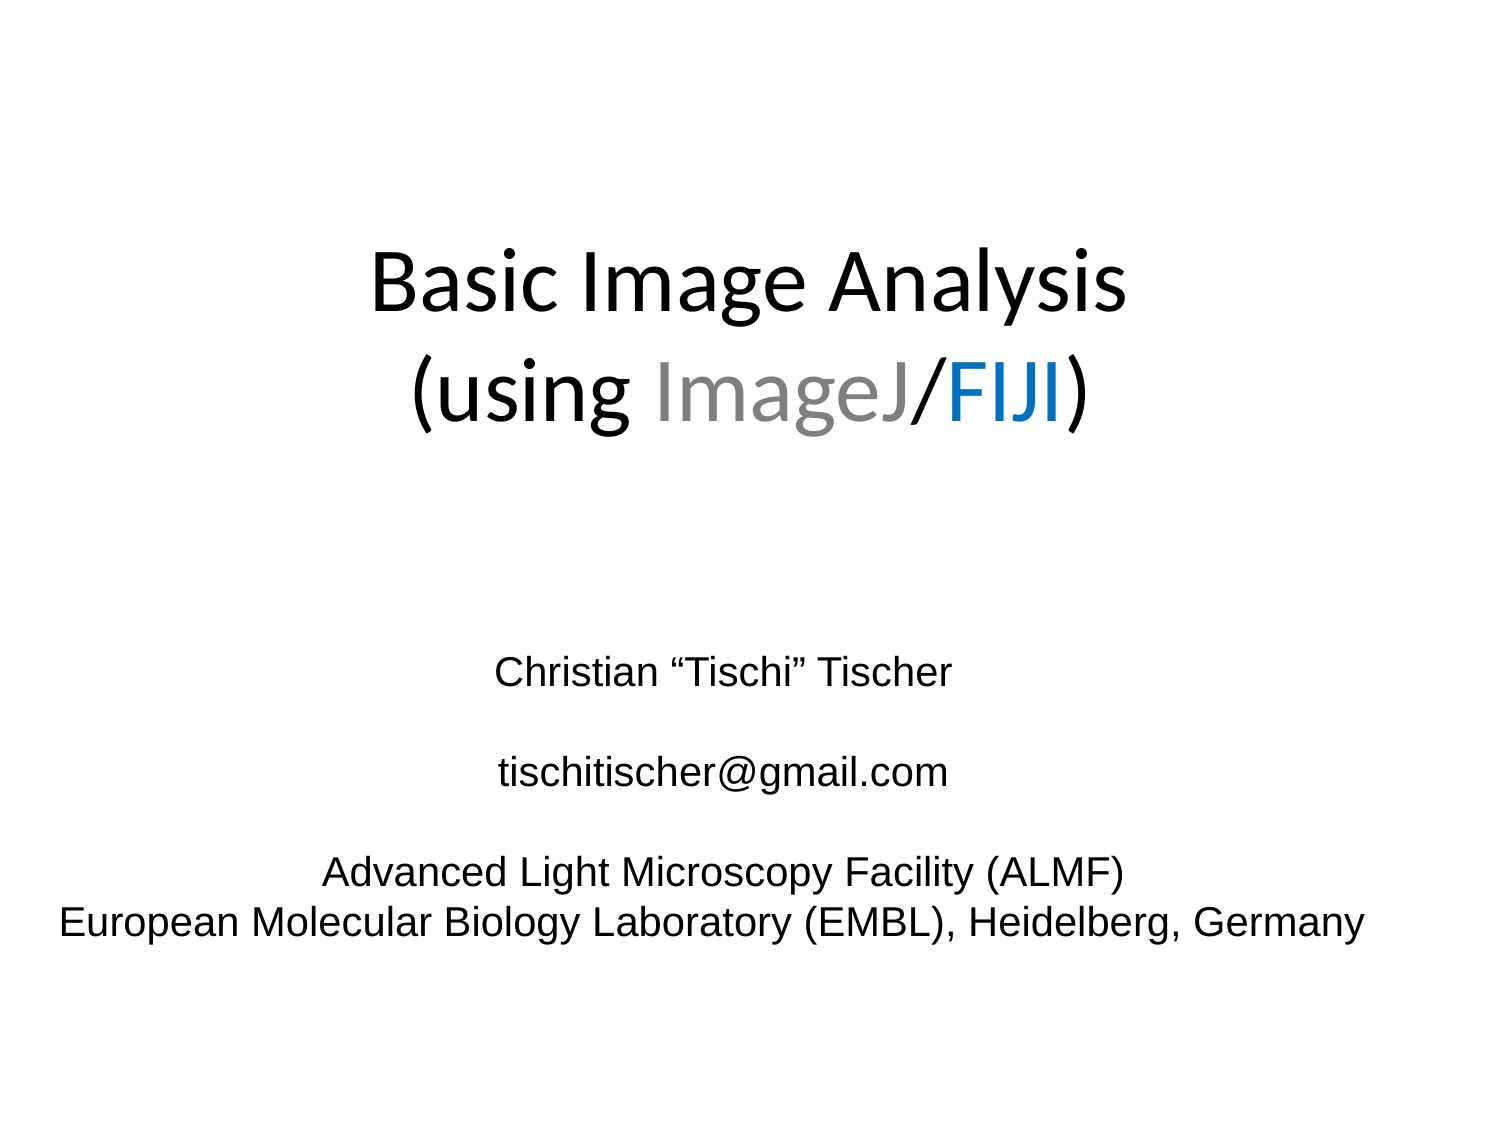

Basic Image Analysis
(using ImageJ/FIJI)
Christian “Tischi” Tischer

tischitischer@gmail.com

Advanced Light Microscopy Facility (ALMF)
European Molecular Biology Laboratory (EMBL), Heidelberg, Germany